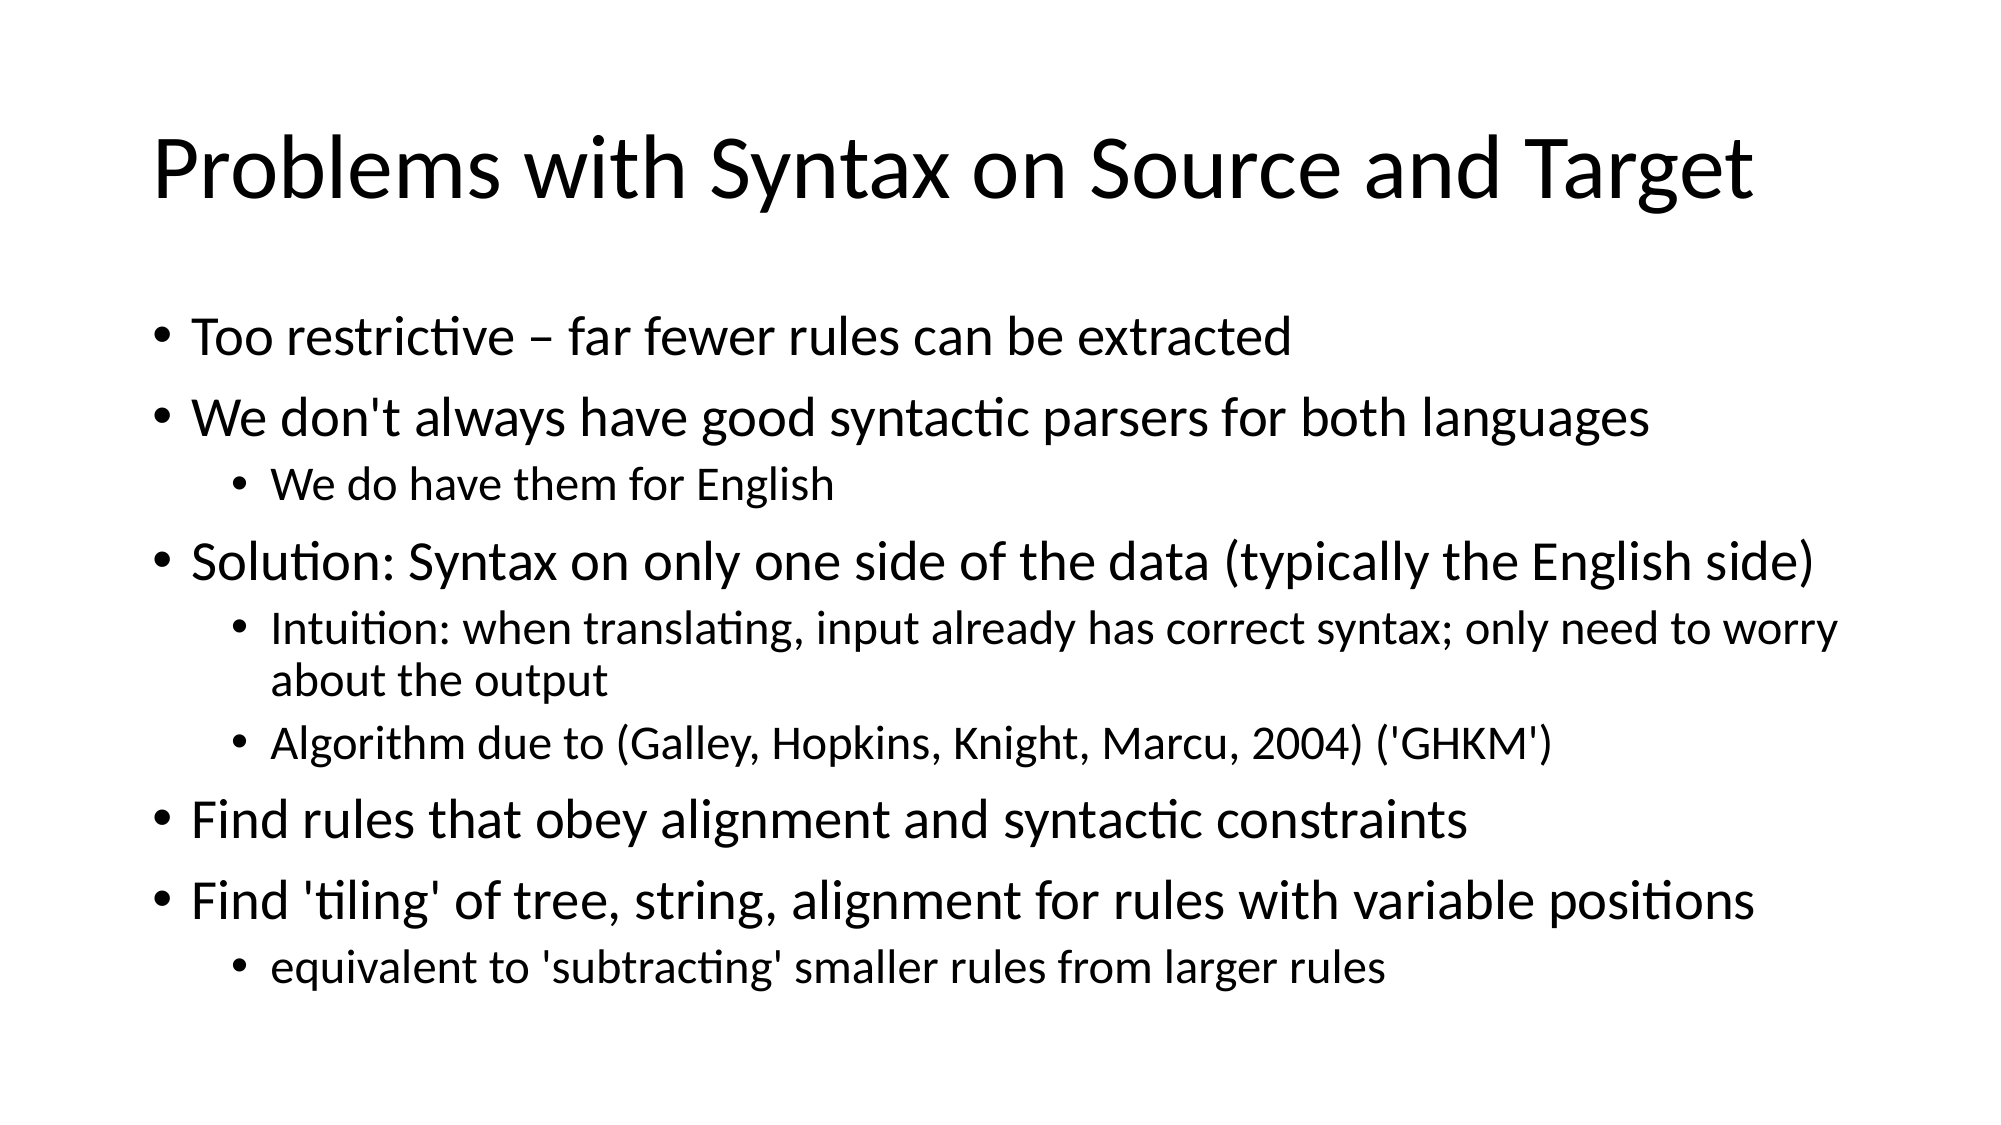

# Problems with Syntax on Source and Target
Too restrictive – far fewer rules can be extracted
We don't always have good syntactic parsers for both languages
We do have them for English
Solution: Syntax on only one side of the data (typically the English side)
Intuition: when translating, input already has correct syntax; only need to worry about the output
Algorithm due to (Galley, Hopkins, Knight, Marcu, 2004) ('GHKM')
Find rules that obey alignment and syntactic constraints
Find 'tiling' of tree, string, alignment for rules with variable positions
equivalent to 'subtracting' smaller rules from larger rules